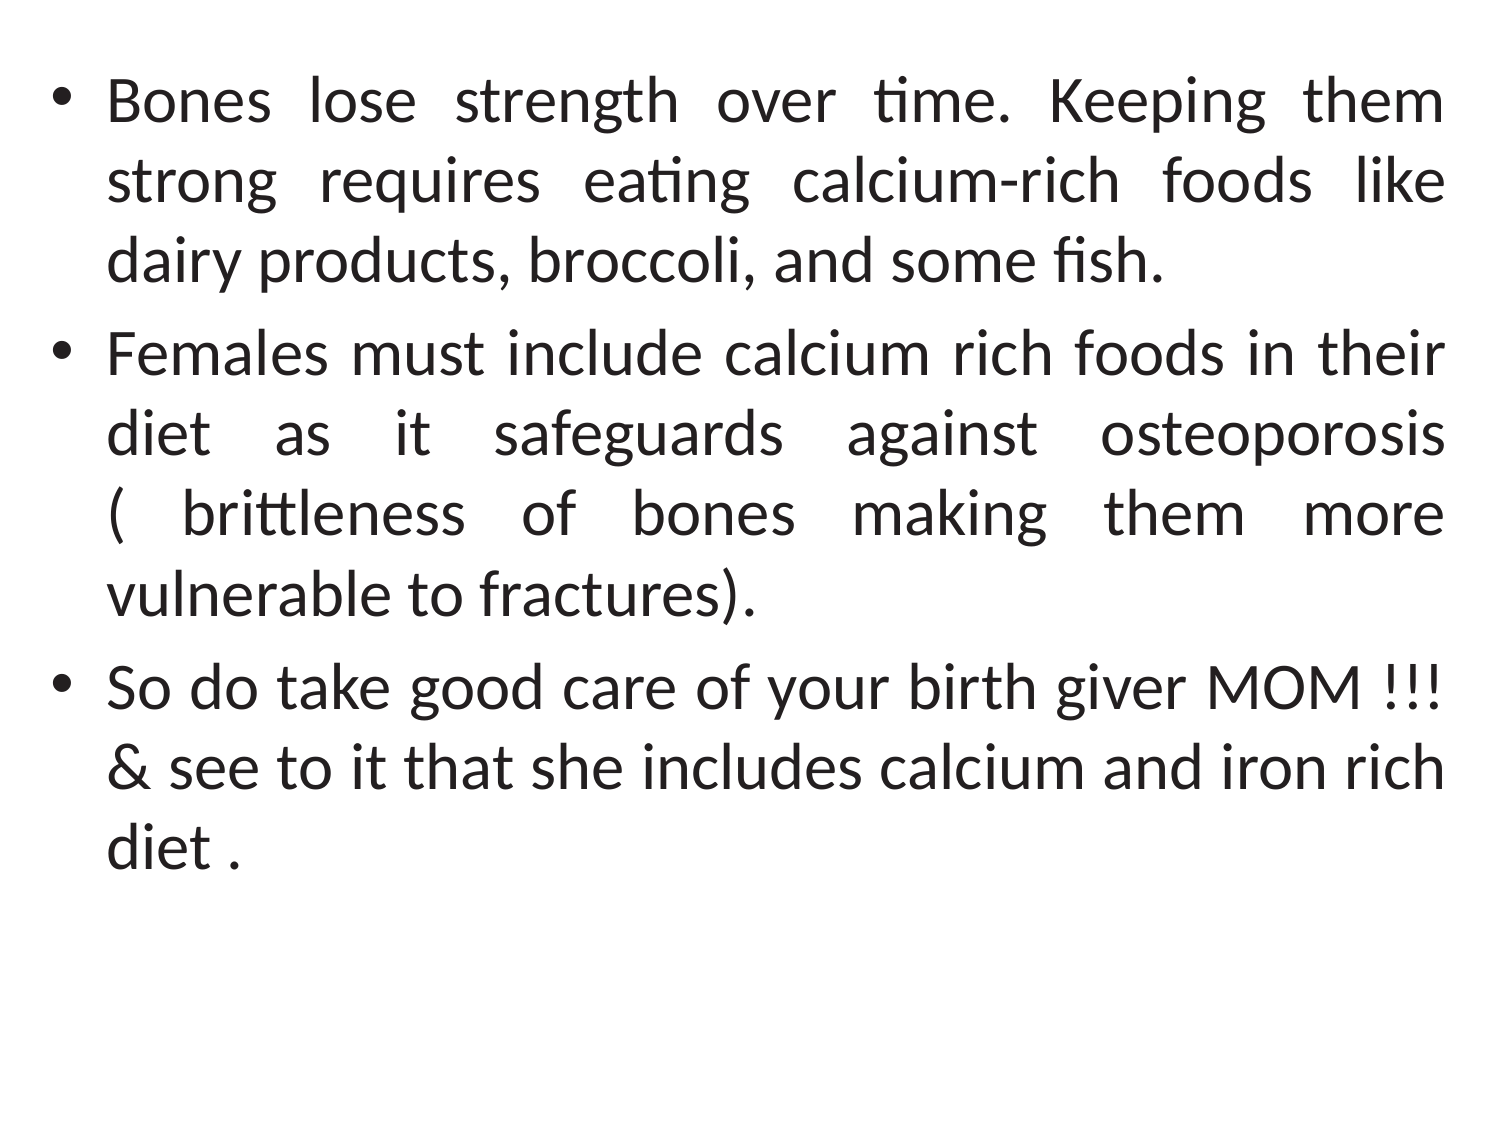

Bones lose strength over time. Keeping them strong requires eating calcium-rich foods like dairy products, broccoli, and some fish.
Females must include calcium rich foods in their diet as it safeguards against osteoporosis ( brittleness of bones making them more vulnerable to fractures).
So do take good care of your birth giver MOM !!! & see to it that she includes calcium and iron rich diet .